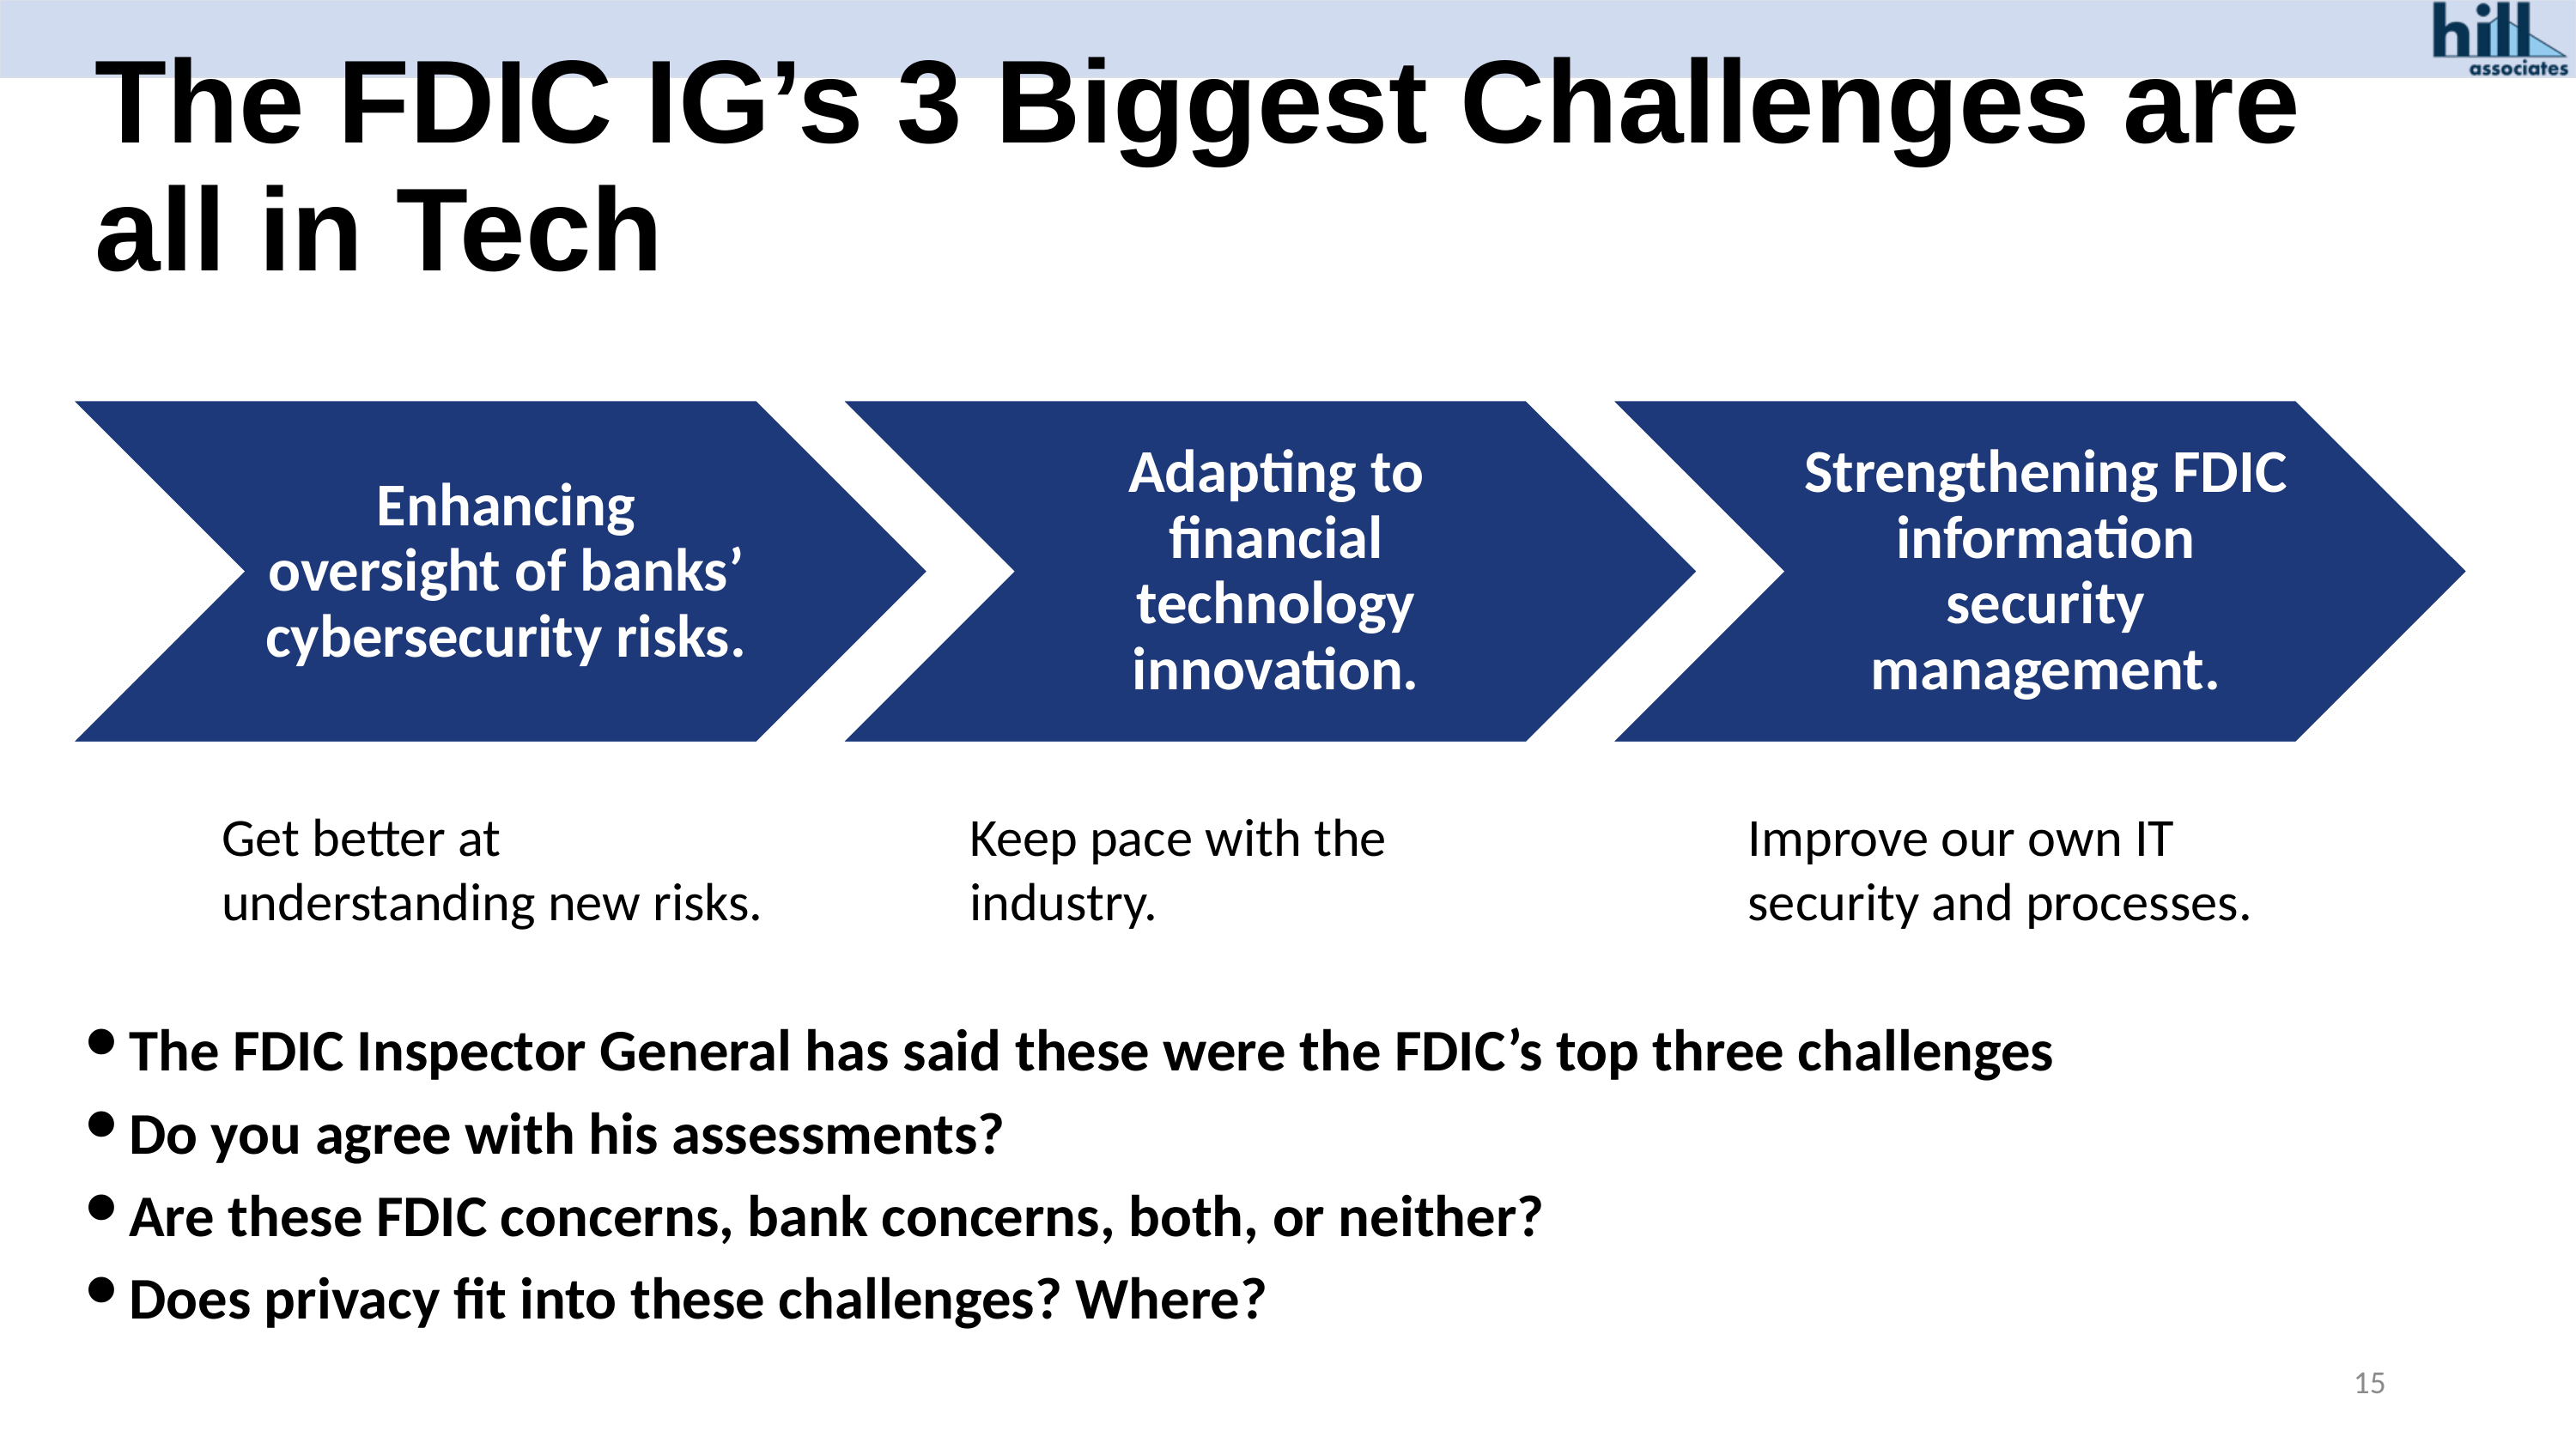

# The FDIC IG’s 3 Biggest Challenges are all in Tech
Enhancing oversight of banks’ cybersecurity risks.
Adapting to financial technology innovation.
Strengthening FDIC information security management.
Get better at understanding new risks.
Keep pace with the industry.
Improve our own IT security and processes.
The FDIC Inspector General has said these were the FDIC’s top three challenges
Do you agree with his assessments?
Are these FDIC concerns, bank concerns, both, or neither?
Does privacy fit into these challenges? Where?

15